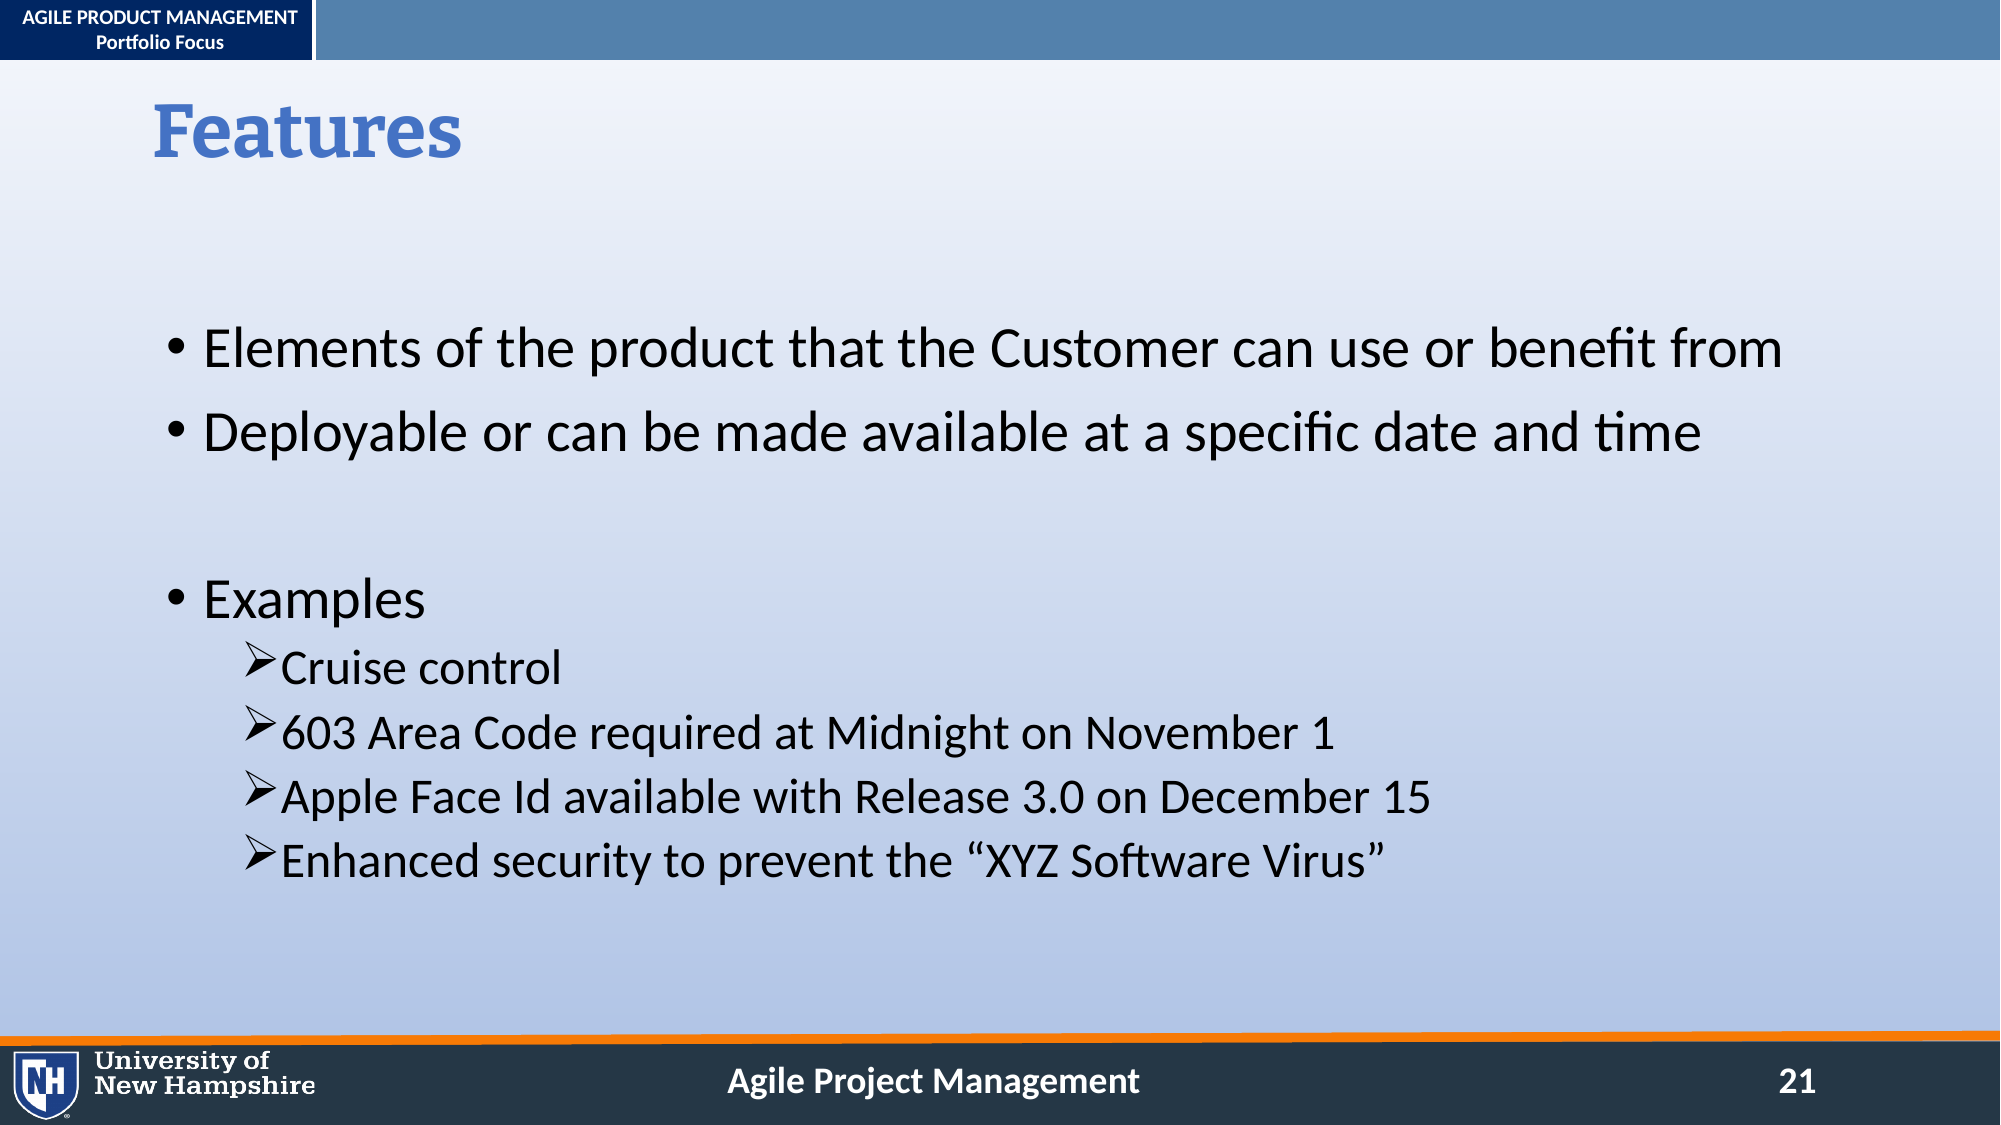

# Features
Elements of the product that the Customer can use or benefit from
Deployable or can be made available at a specific date and time

Examples
Cruise control
603 Area Code required at Midnight on November 1
Apple Face Id available with Release 3.0 on December 15
Enhanced security to prevent the “XYZ Software Virus”